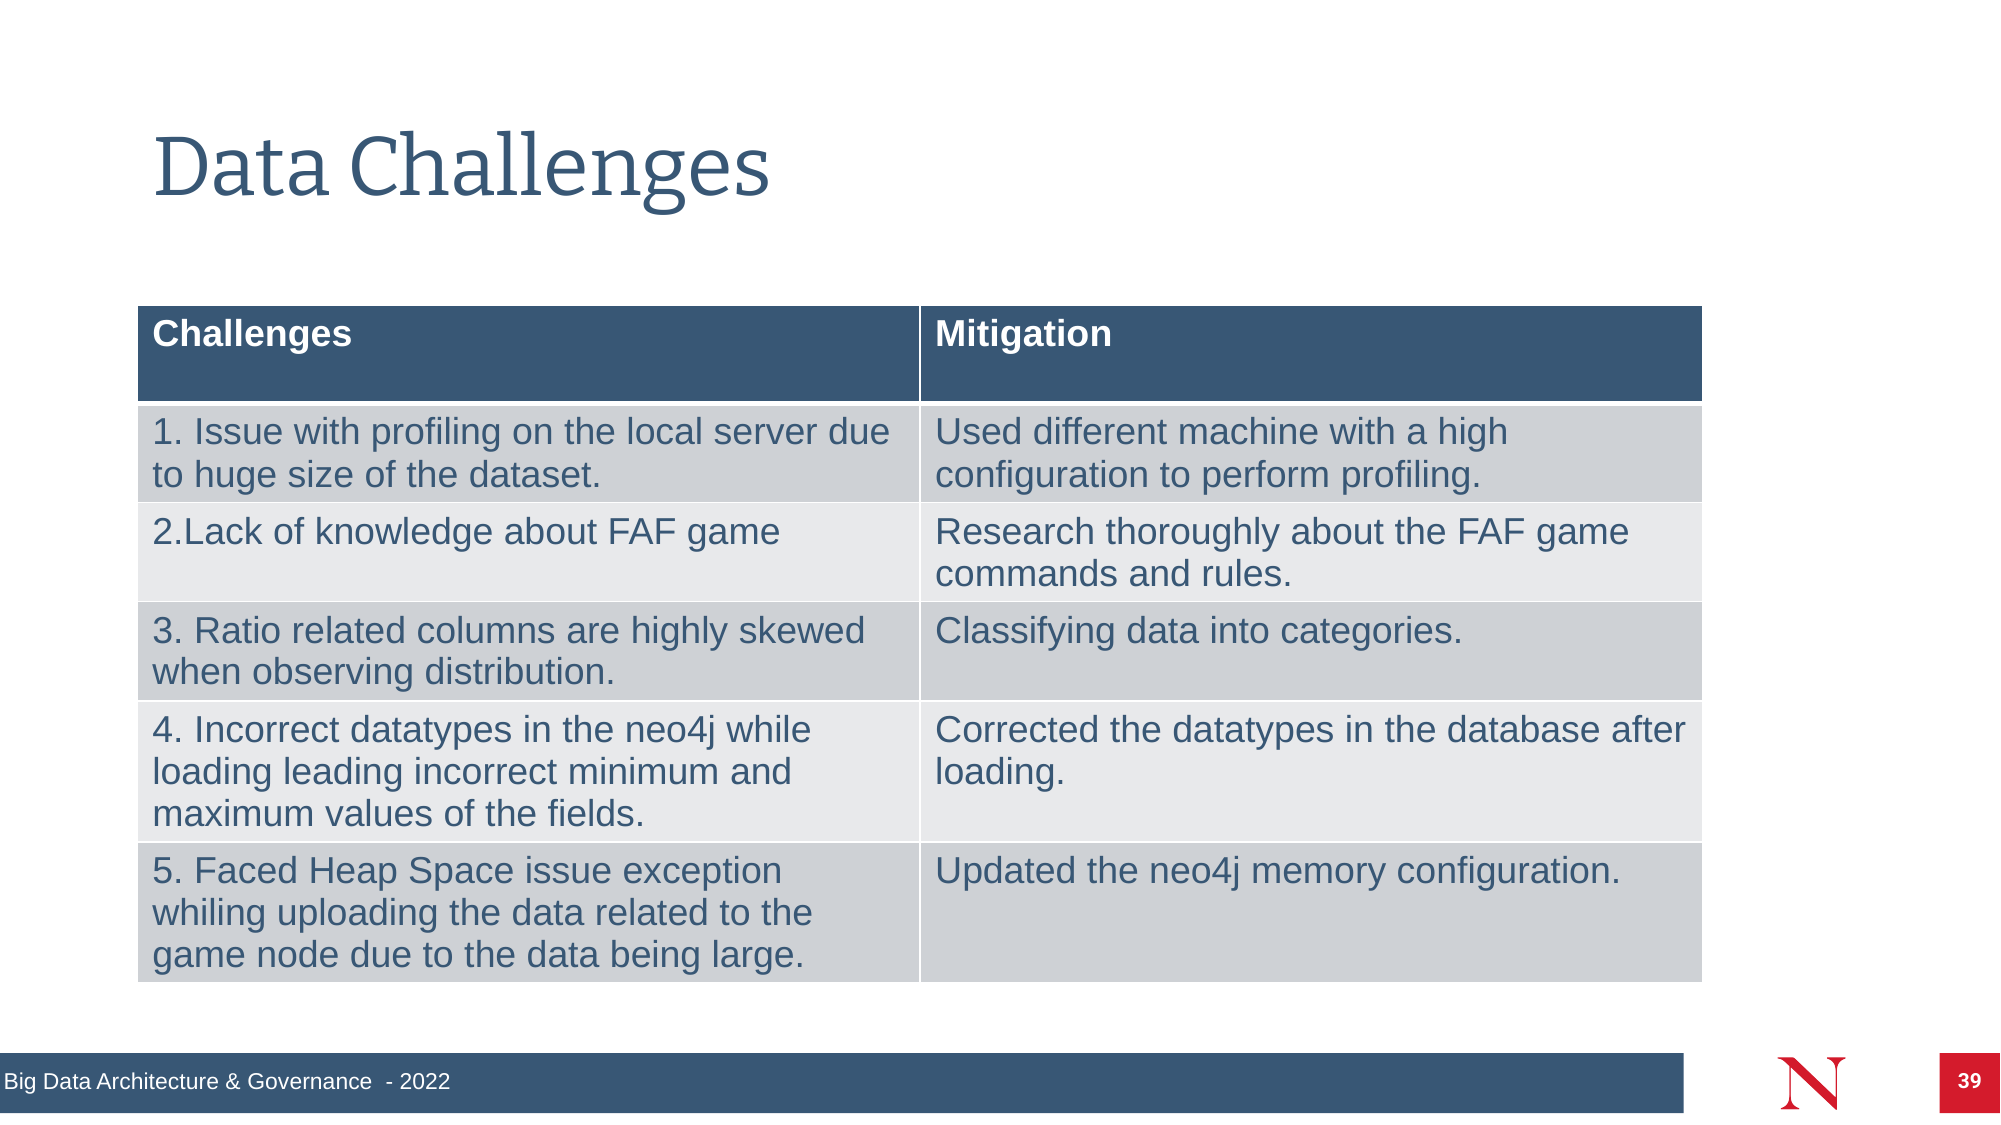

# Data Challenges
| Challenges | Mitigation |
| --- | --- |
| 1. Issue with profiling on the local server due to huge size of the dataset. | Used different machine with a high configuration to perform profiling. |
| 2.Lack of knowledge about FAF game | Research thoroughly about the FAF game commands and rules. |
| 3. Ratio related columns are highly skewed when observing distribution. | Classifying data into categories. |
| 4. Incorrect datatypes in the neo4j while loading leading incorrect minimum and maximum values of the fields. | Corrected the datatypes in the database after loading. |
| 5. Faced Heap Space issue exception whiling uploading the data related to the game node due to the data being large. | Updated the neo4j memory configuration. |
Difficulty understanding data context
Reference to Astronomy Data websites and Small-Body Database published by NASA
Lack of knowledge of scientific terms
NASA JSPL web page reference metadata used
Some columns containing 98% of null values
Accessed the value and dropped unwanted columns, alter values to be used for analysis
Many columns highly skewed when observing distribution
Classifying data into categories
Pinpointing data analysis focus for visualization
Selecting higher weightage metrics like NEO, PHA
Lack of qualitative data beyond asteroid id’s/names and general class
Create association by relations between data attributes